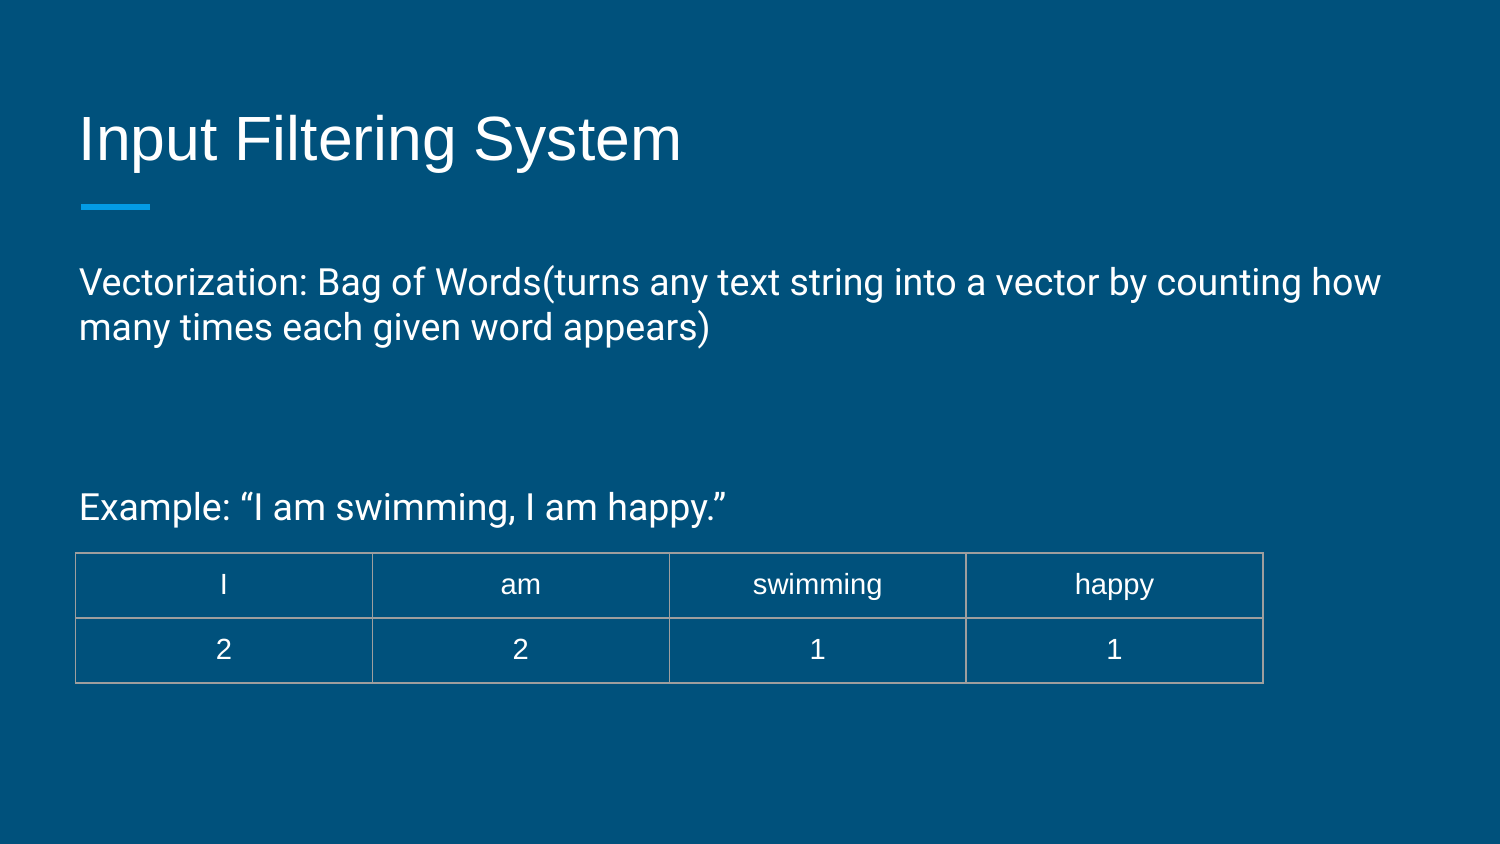

# Input Filtering System
Vectorization: Bag of Words(turns any text string into a vector by counting how many times each given word appears)

Example: “I am swimming, I am happy.”

| I | am | swimming | happy |
| --- | --- | --- | --- |
| 2 | 2 | 1 | 1 |